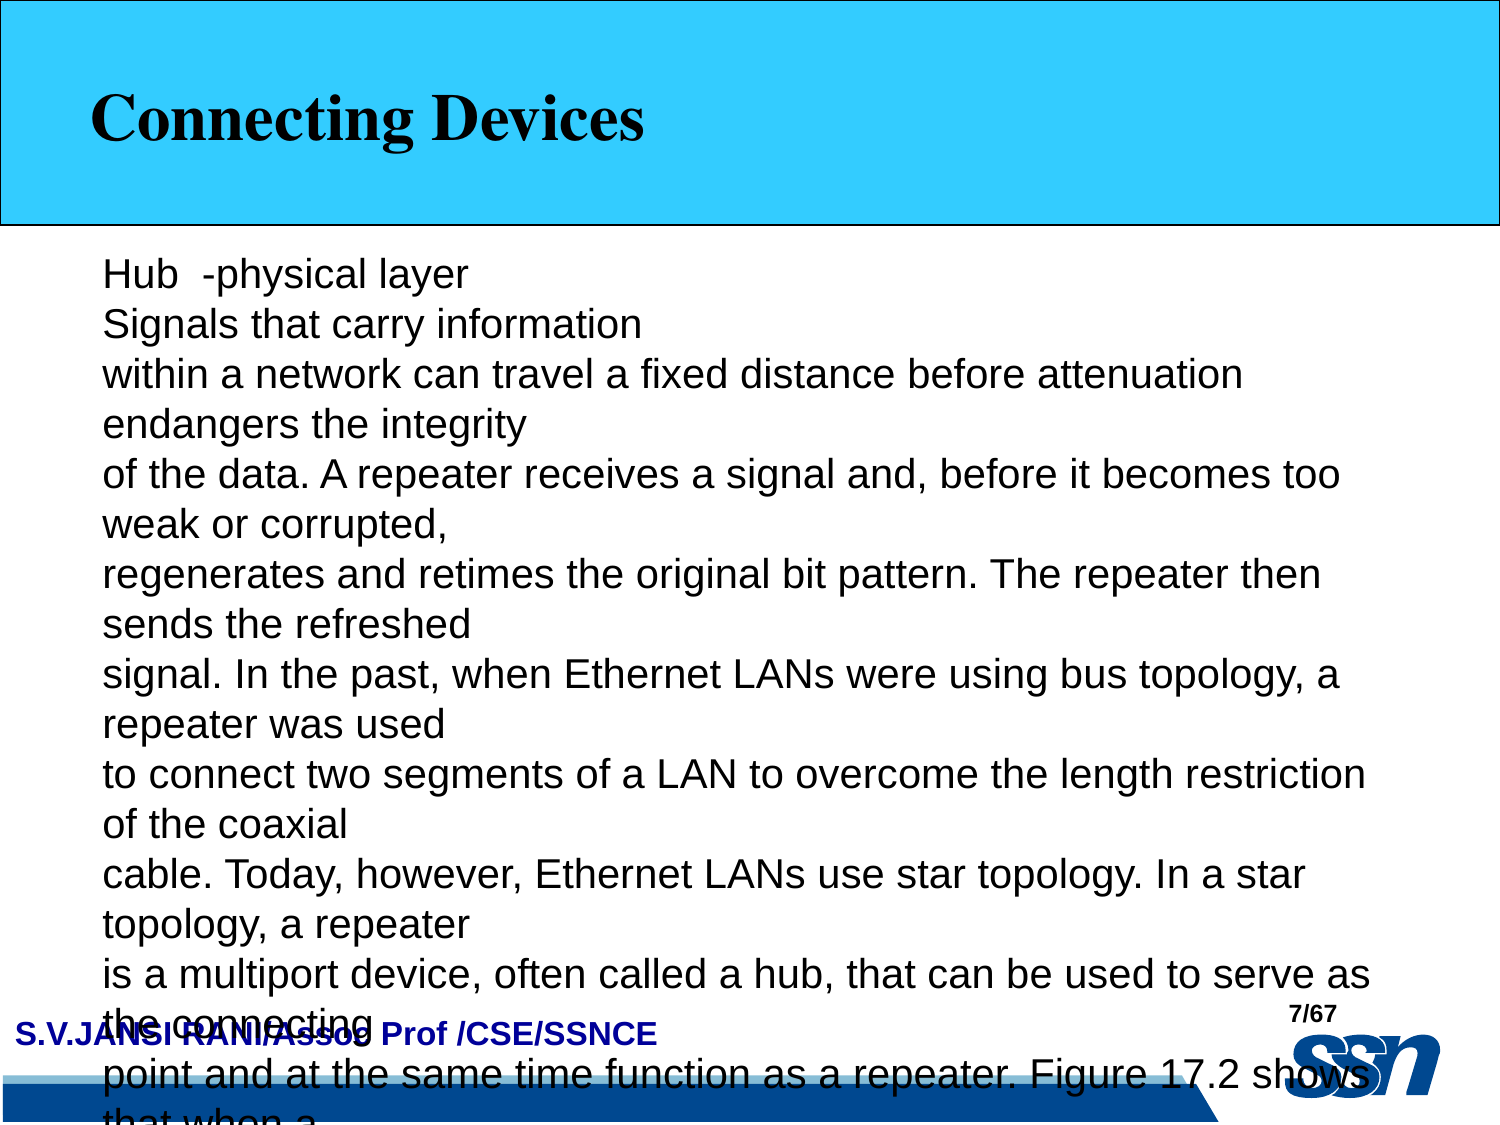

Connecting Devices

Hub  -physical layer
Signals that carry information
within a network can travel a fixed distance before attenuation endangers the integrity
of the data. A repeater receives a signal and, before it becomes too weak or corrupted,
regenerates and retimes the original bit pattern. The repeater then sends the refreshed
signal. In the past, when Ethernet LANs were using bus topology, a repeater was used
to connect two segments of a LAN to overcome the length restriction of the coaxial
cable. Today, however, Ethernet LANs use star topology. In a star topology, a repeater
is a multiport device, often called a hub, that can be used to serve as the connecting
point and at the same time function as a repeater. Figure 17.2 shows that when a
packet from station A to station B arrives at the hub, the signal representing the frame
is regenerated to remove any possible corrupting noise, but the hub forwards the